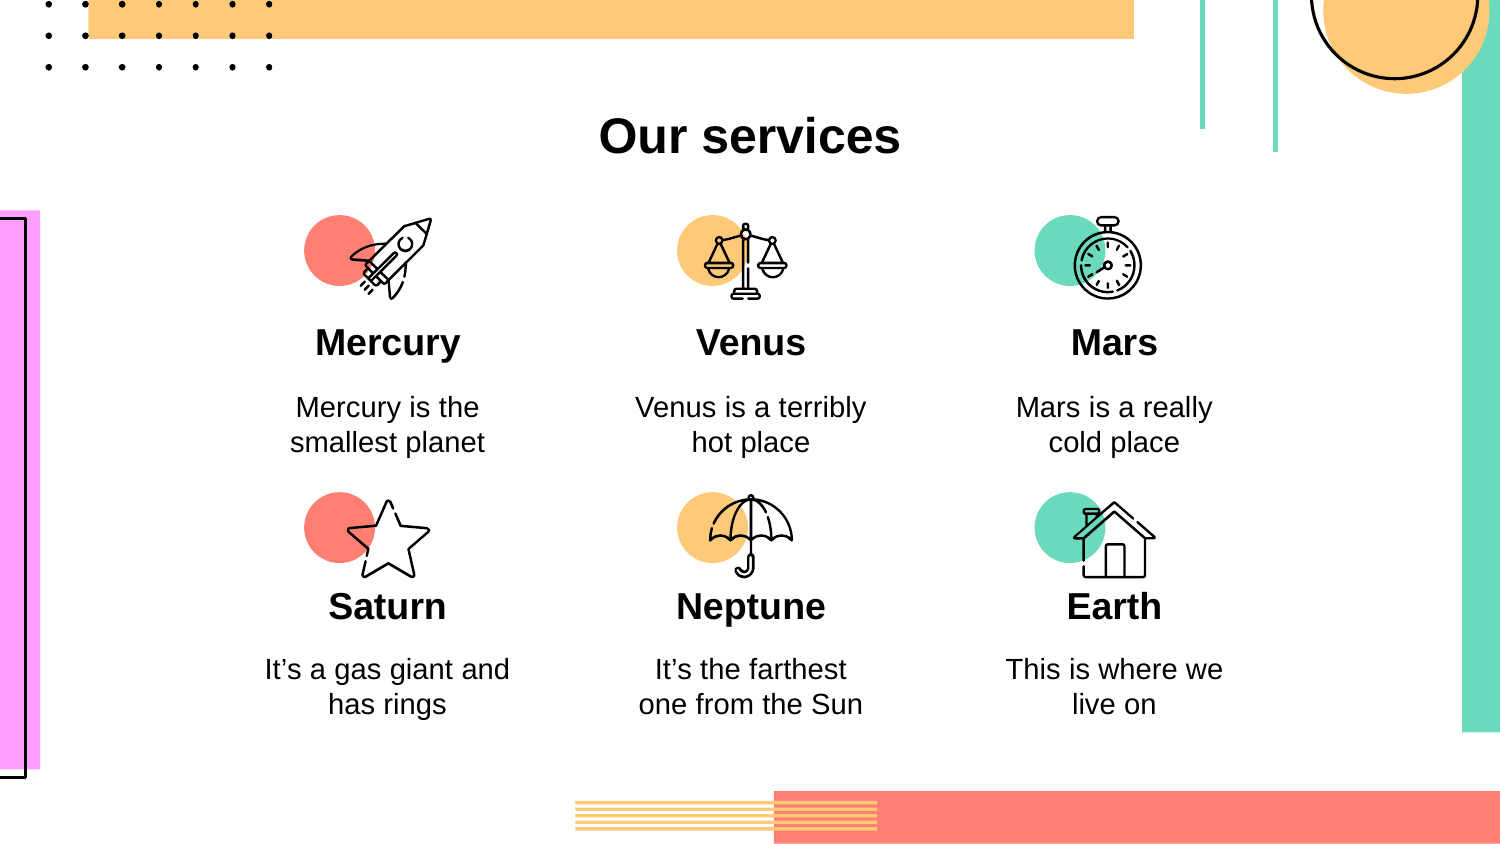

# Our services

Mercury
Venus
Mars
Mercury is the smallest planet
Venus is a terribly hot place
Mars is a really cold place

Saturn
Neptune
Earth
It’s a gas giant and has rings
It’s the farthest one from the Sun
This is where we live on